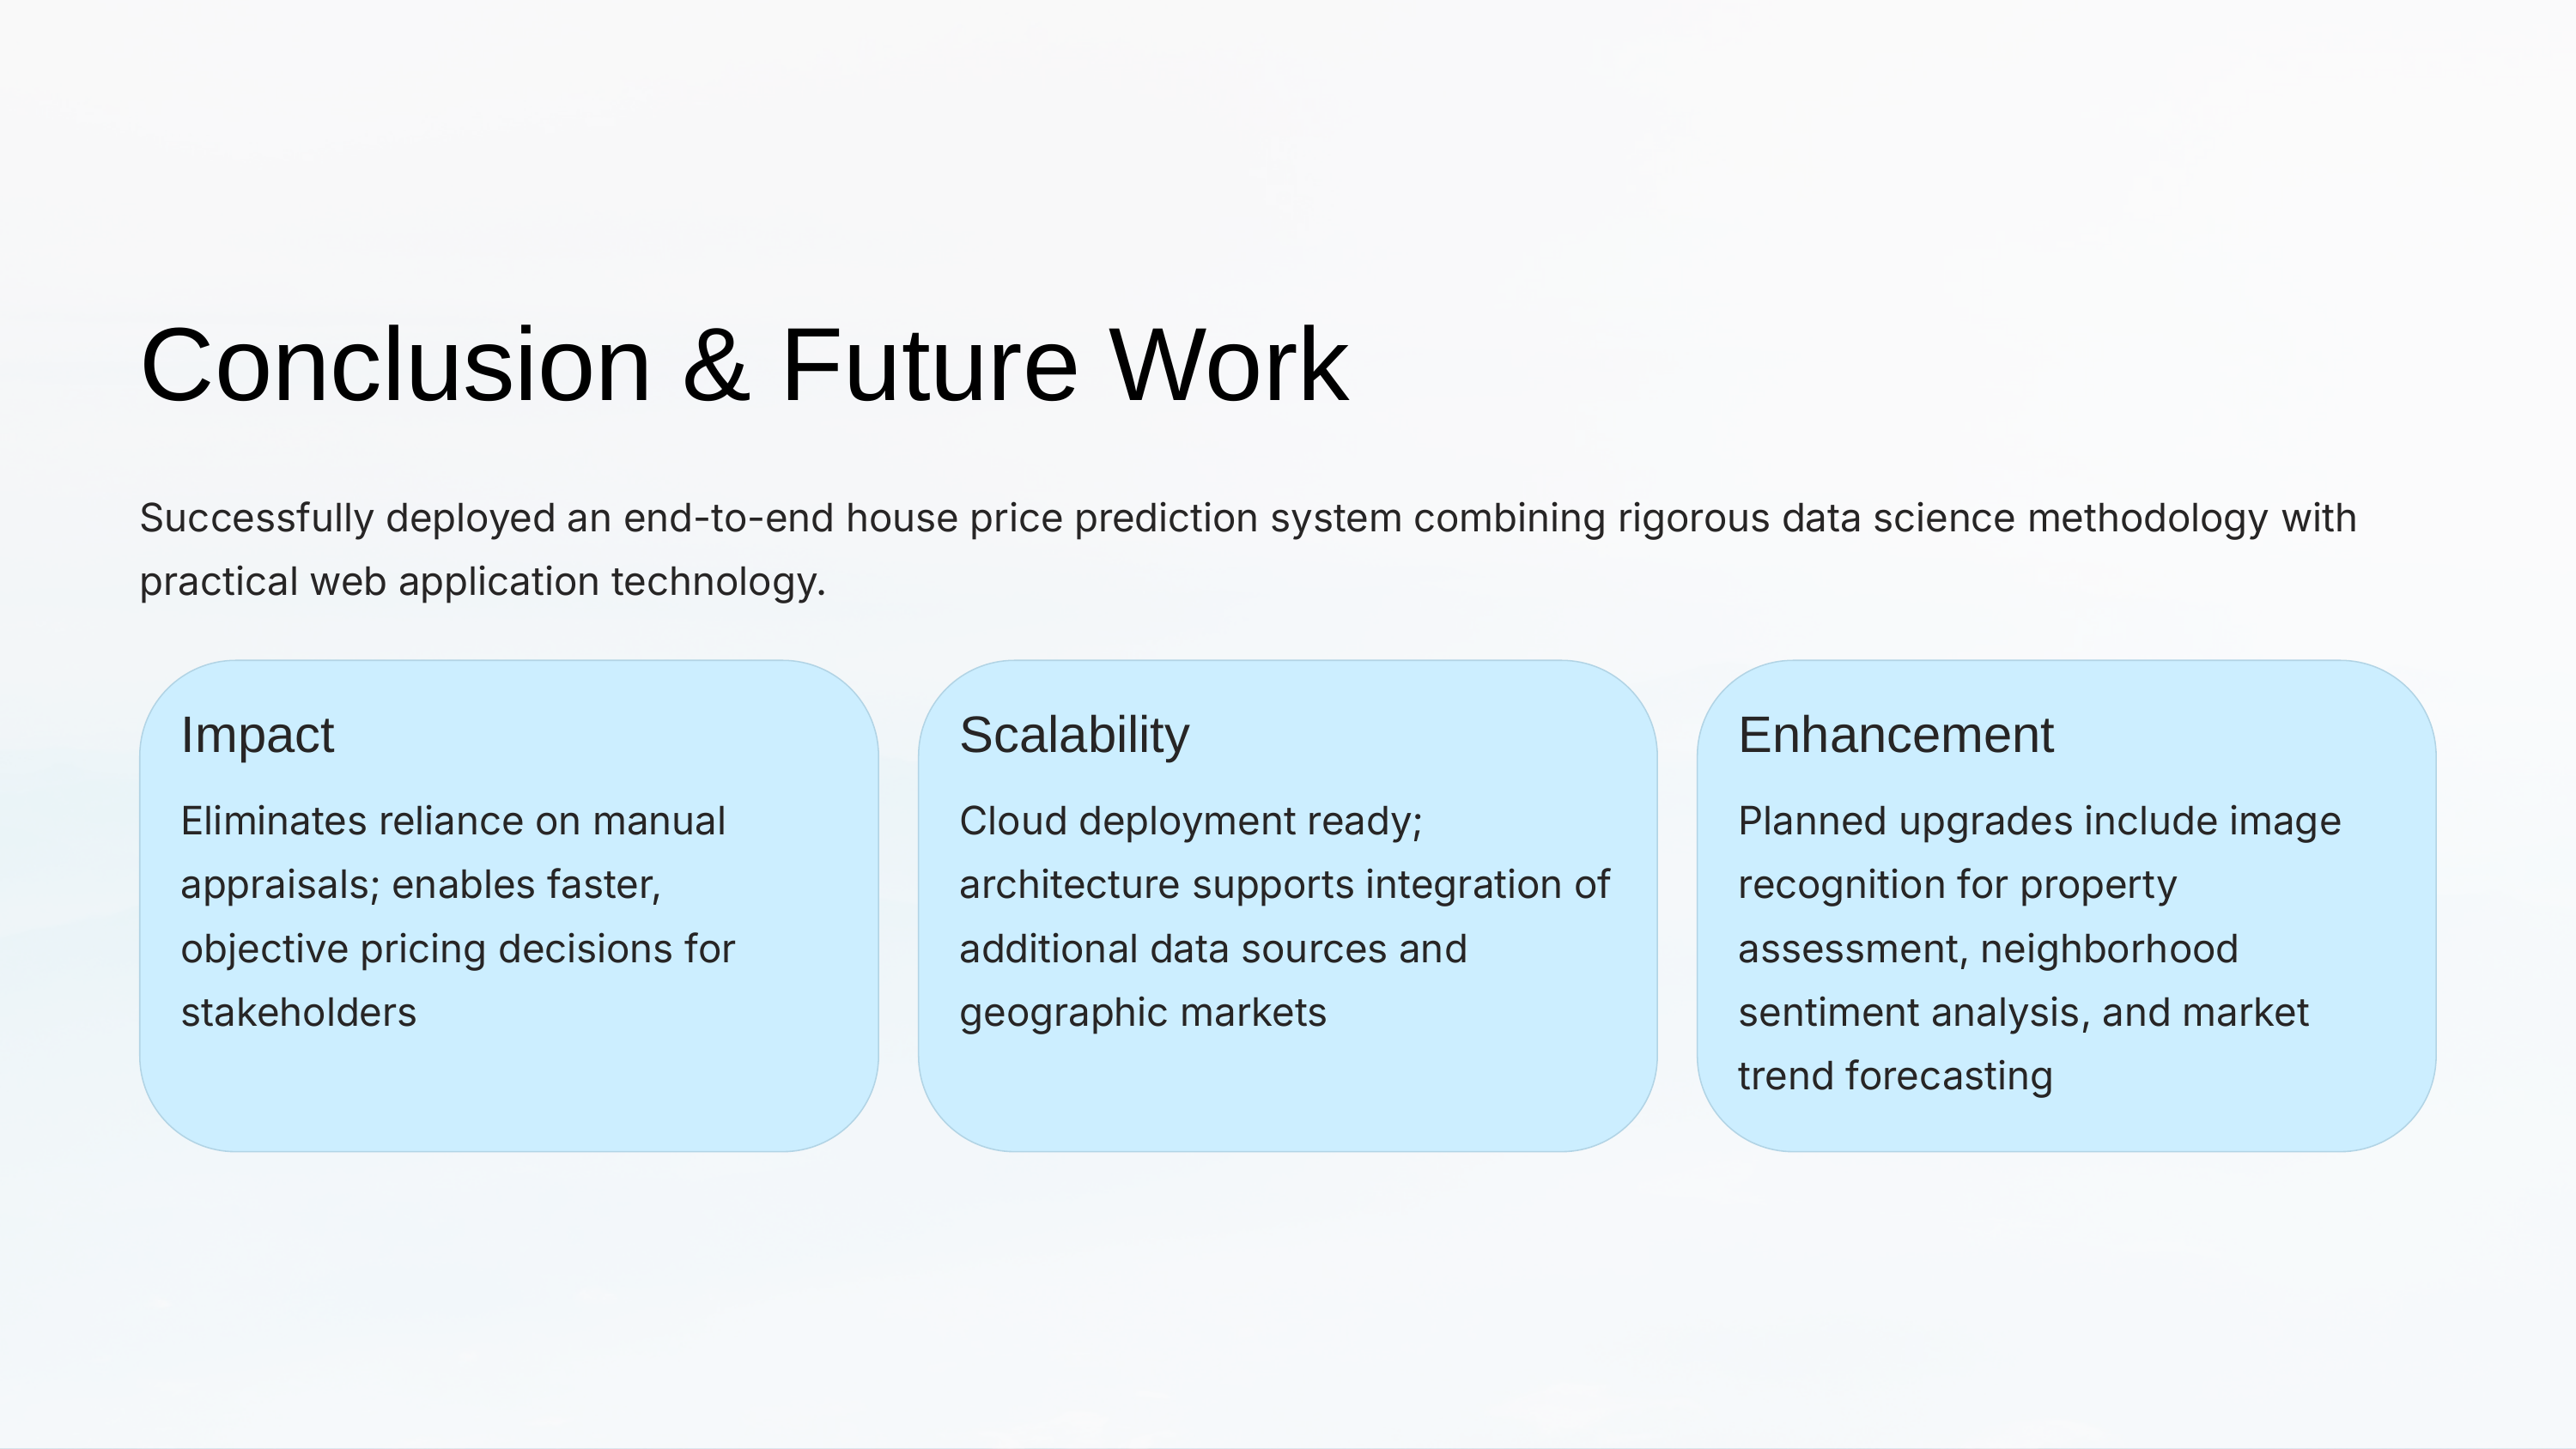

Conclusion & Future Work
Successfully deployed an end-to-end house price prediction system combining rigorous data science methodology with practical web application technology.

Impact
Scalability
Enhancement
Eliminates reliance on manual appraisals; enables faster, objective pricing decisions for stakeholders
Cloud deployment ready; architecture supports integration of additional data sources and geographic markets
Planned upgrades include image recognition for property assessment, neighborhood sentiment analysis, and market trend forecasting